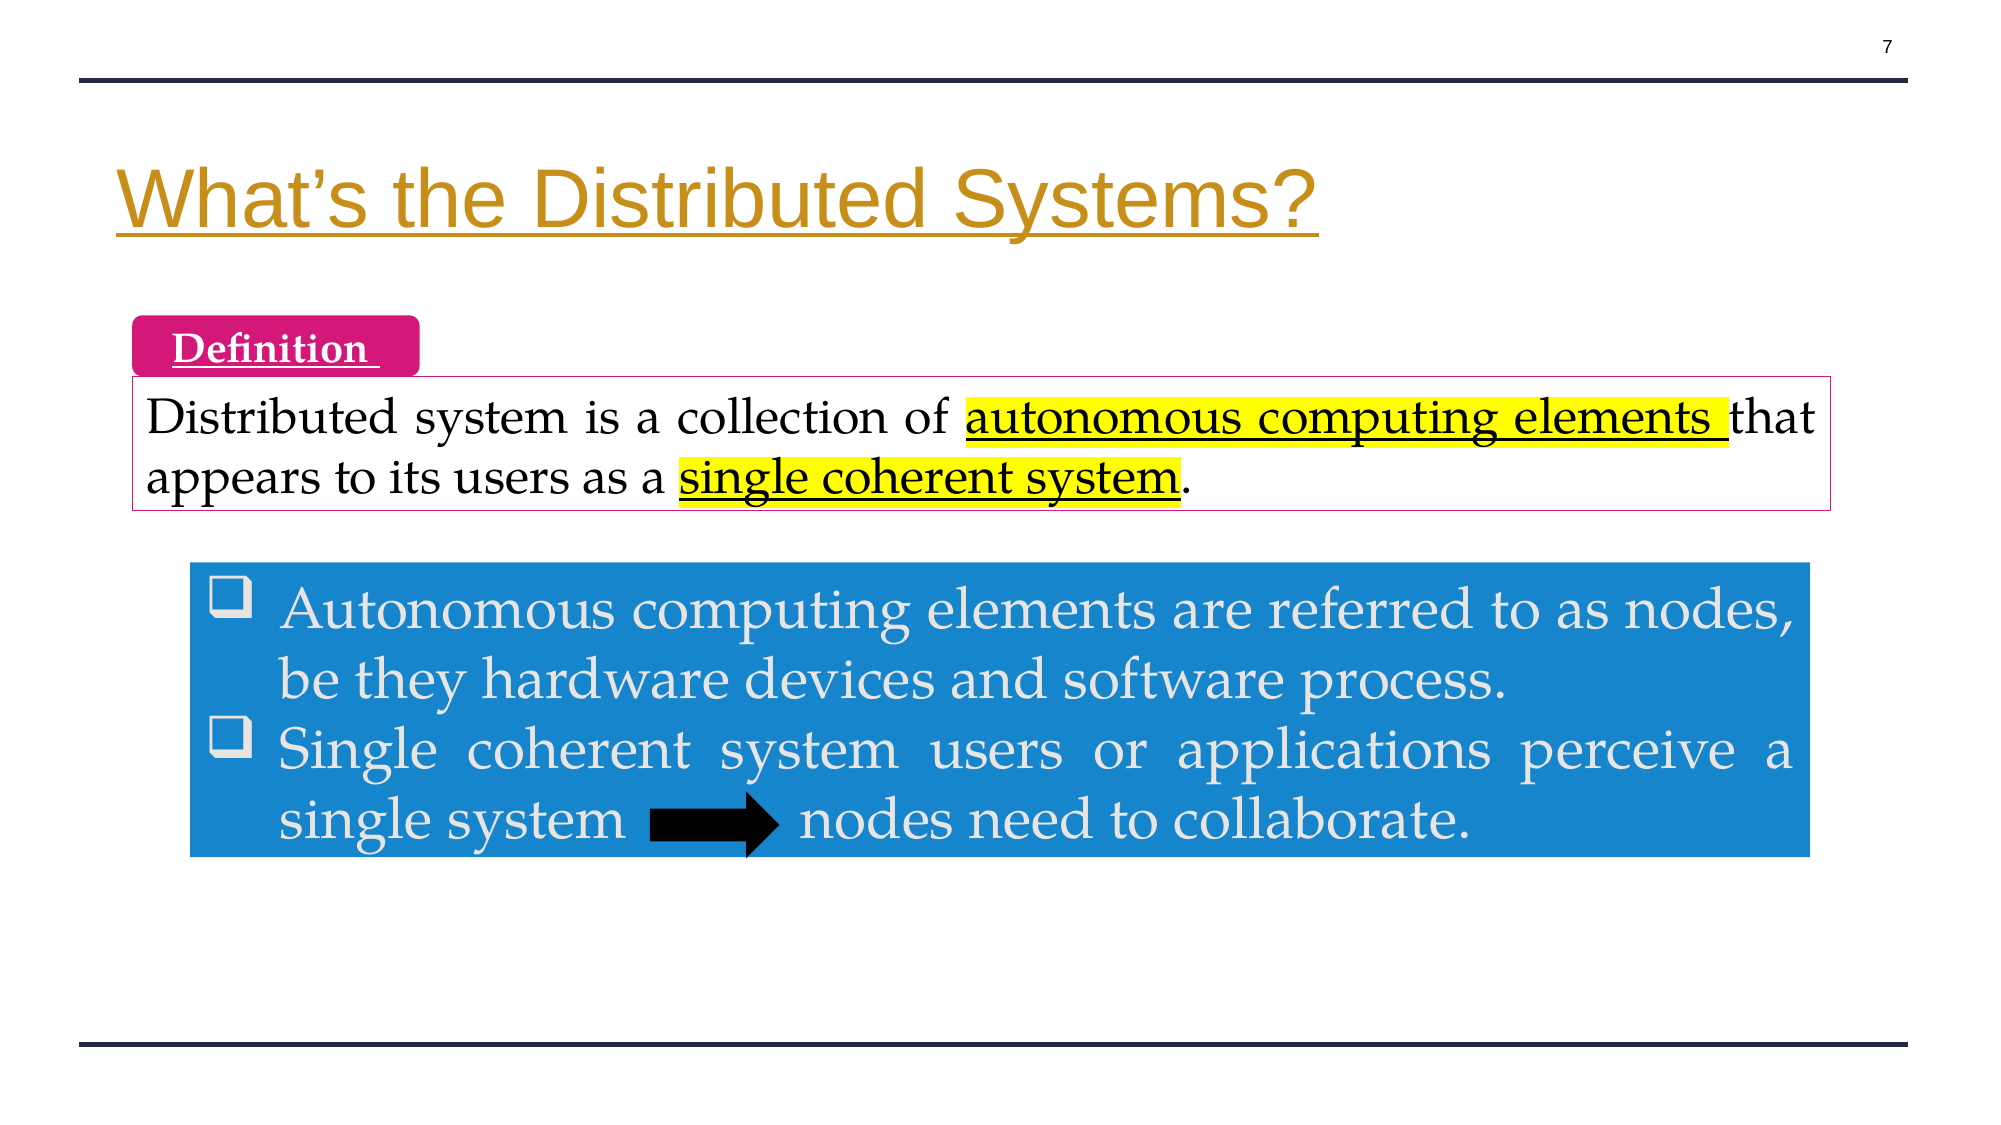

7
What’s the Distributed Systems?
Definition
Distributed system is a collection of autonomous computing elements that appears to its users as a single coherent system.
Autonomous computing elements are referred to as nodes, be they hardware devices and software process.
Single coherent system users or applications perceive a single system            nodes need to collaborate.